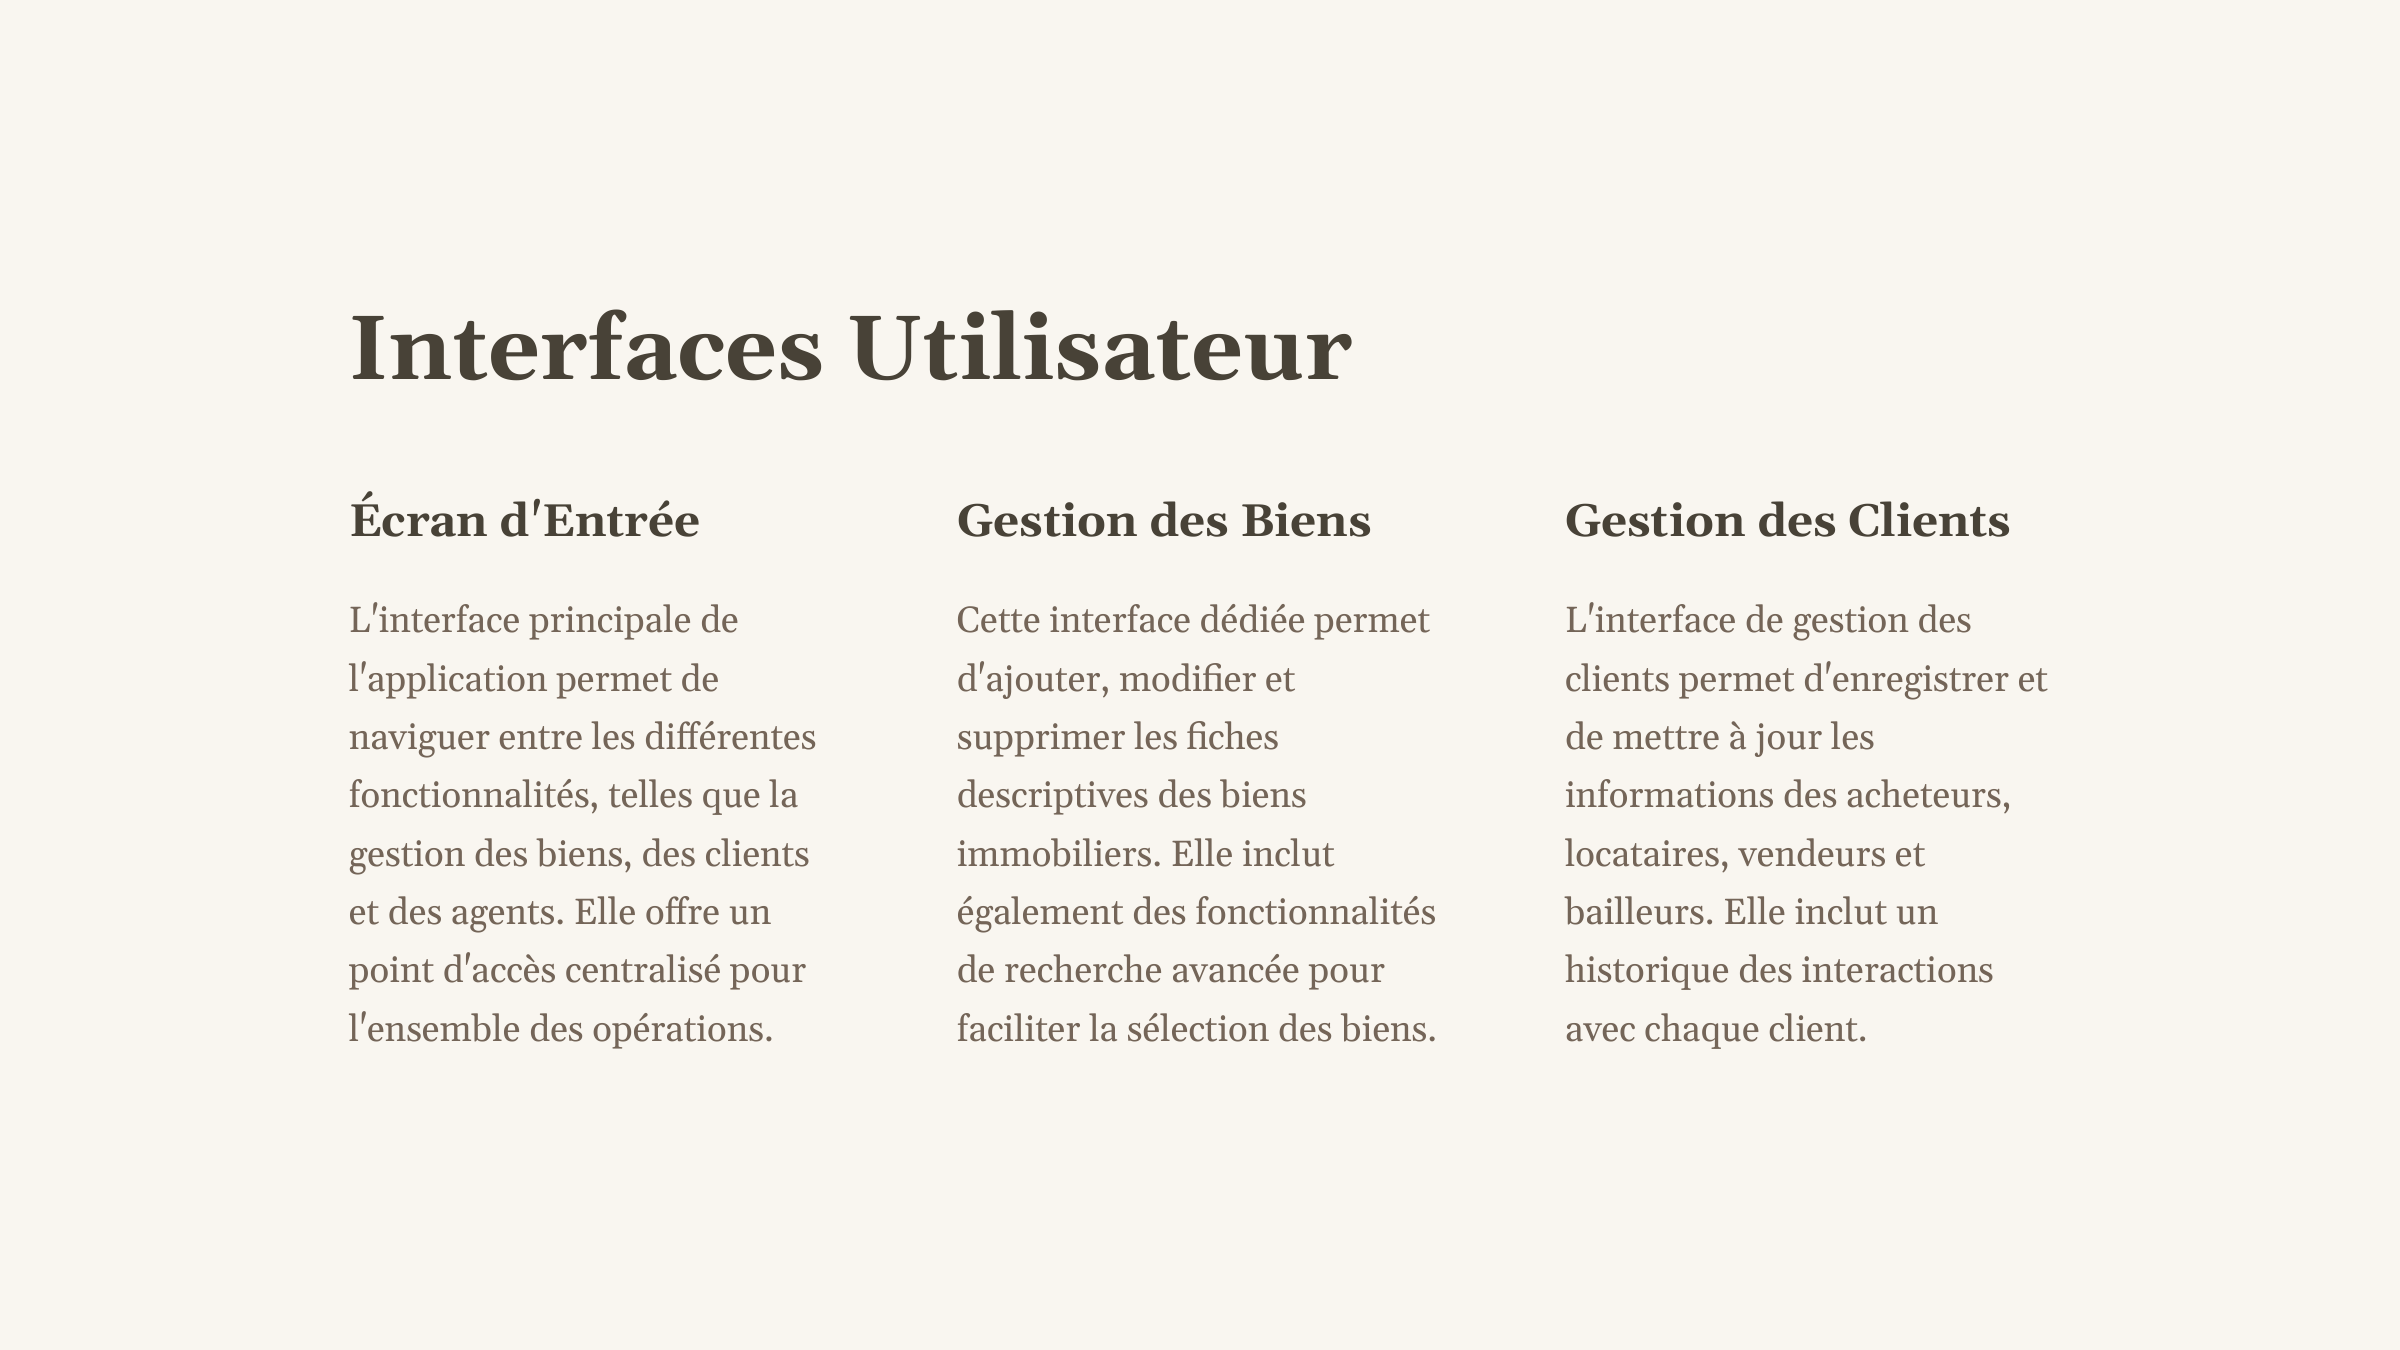

Interfaces Utilisateur
Écran d'Entrée
Gestion des Biens
Gestion des Clients
L'interface principale de l'application permet de naviguer entre les différentes fonctionnalités, telles que la gestion des biens, des clients et des agents. Elle offre un point d'accès centralisé pour l'ensemble des opérations.
Cette interface dédiée permet d'ajouter, modifier et supprimer les fiches descriptives des biens immobiliers. Elle inclut également des fonctionnalités de recherche avancée pour faciliter la sélection des biens.
L'interface de gestion des clients permet d'enregistrer et de mettre à jour les informations des acheteurs, locataires, vendeurs et bailleurs. Elle inclut un historique des interactions avec chaque client.